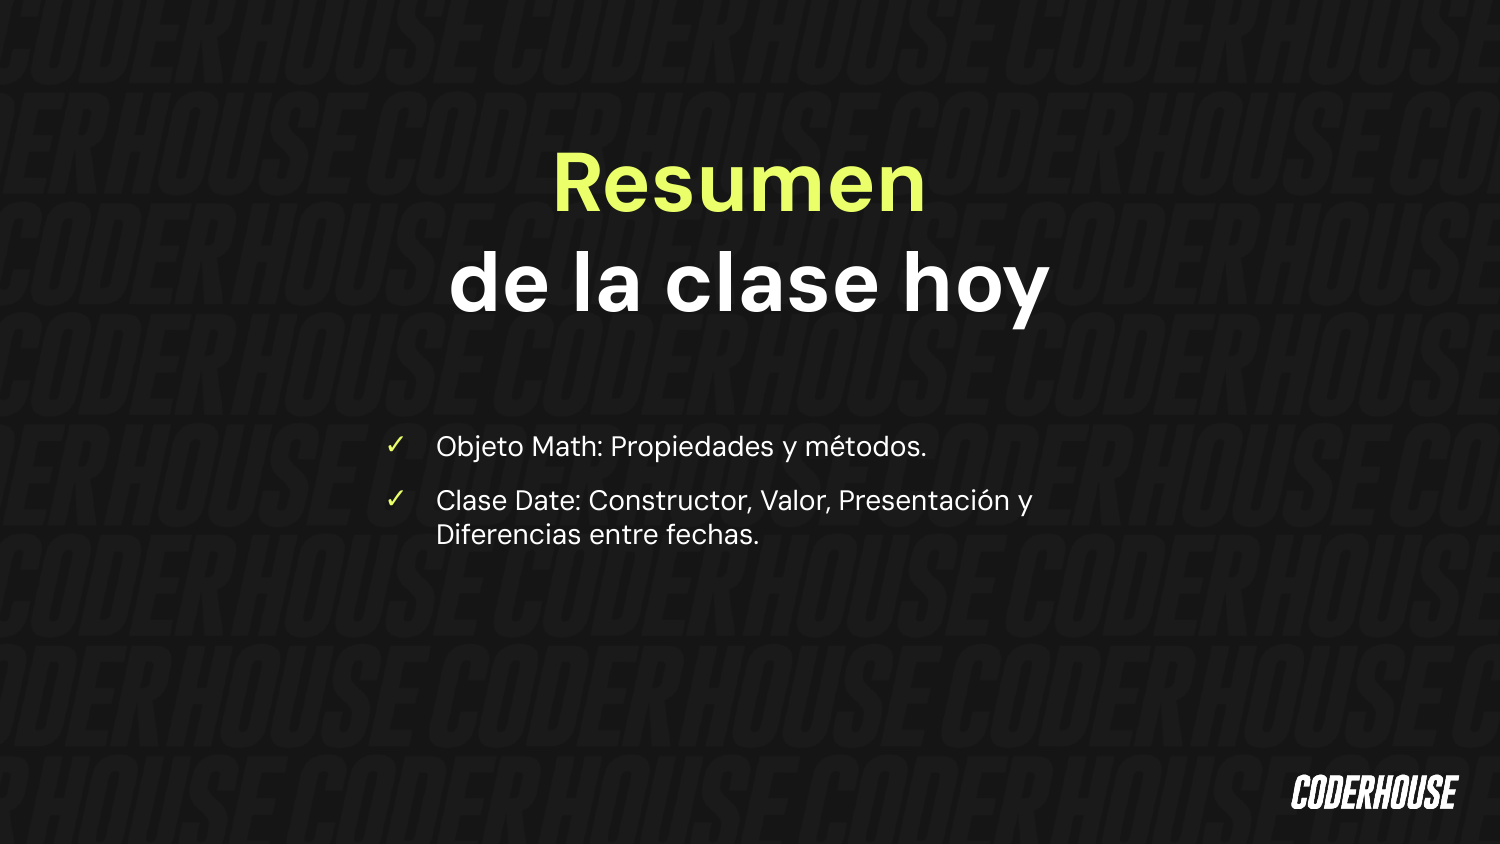

Resumen
de la clase hoy

Objeto Math: Propiedades y métodos.
Clase Date: Constructor, Valor, Presentación y Diferencias entre fechas.